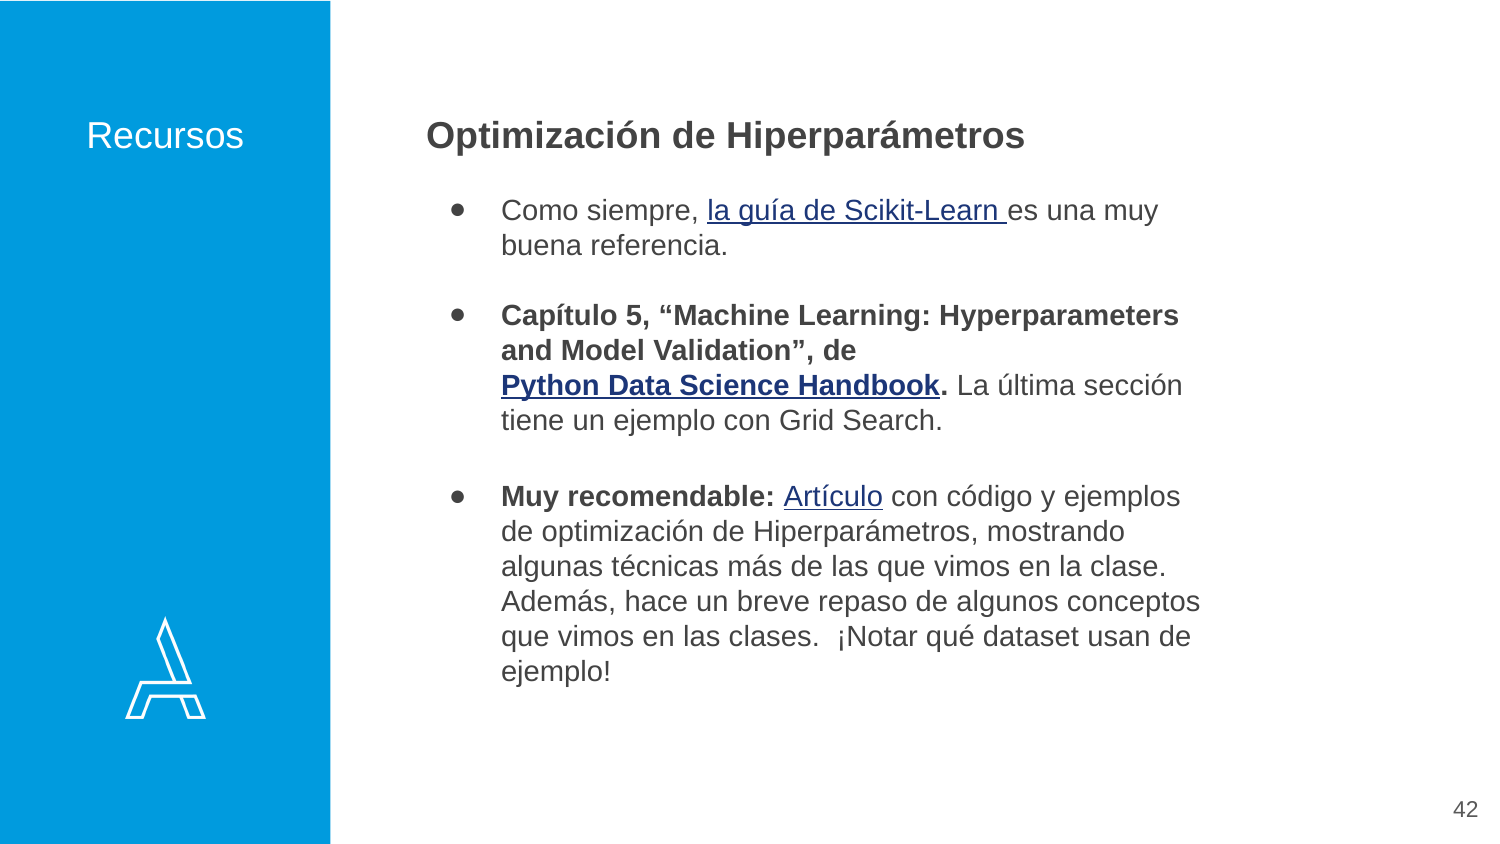

# Recursos
Optimización de Hiperparámetros

Como siempre, la guía de Scikit-Learn es una muy buena referencia.

Capítulo 5, “Machine Learning: Hyperparameters and Model Validation”, de Python Data Science Handbook. La última sección tiene un ejemplo con Grid Search.
Muy recomendable: Artículo con código y ejemplos de optimización de Hiperparámetros, mostrando algunas técnicas más de las que vimos en la clase. Además, hace un breve repaso de algunos conceptos que vimos en las clases.  ¡Notar qué dataset usan de ejemplo!

42